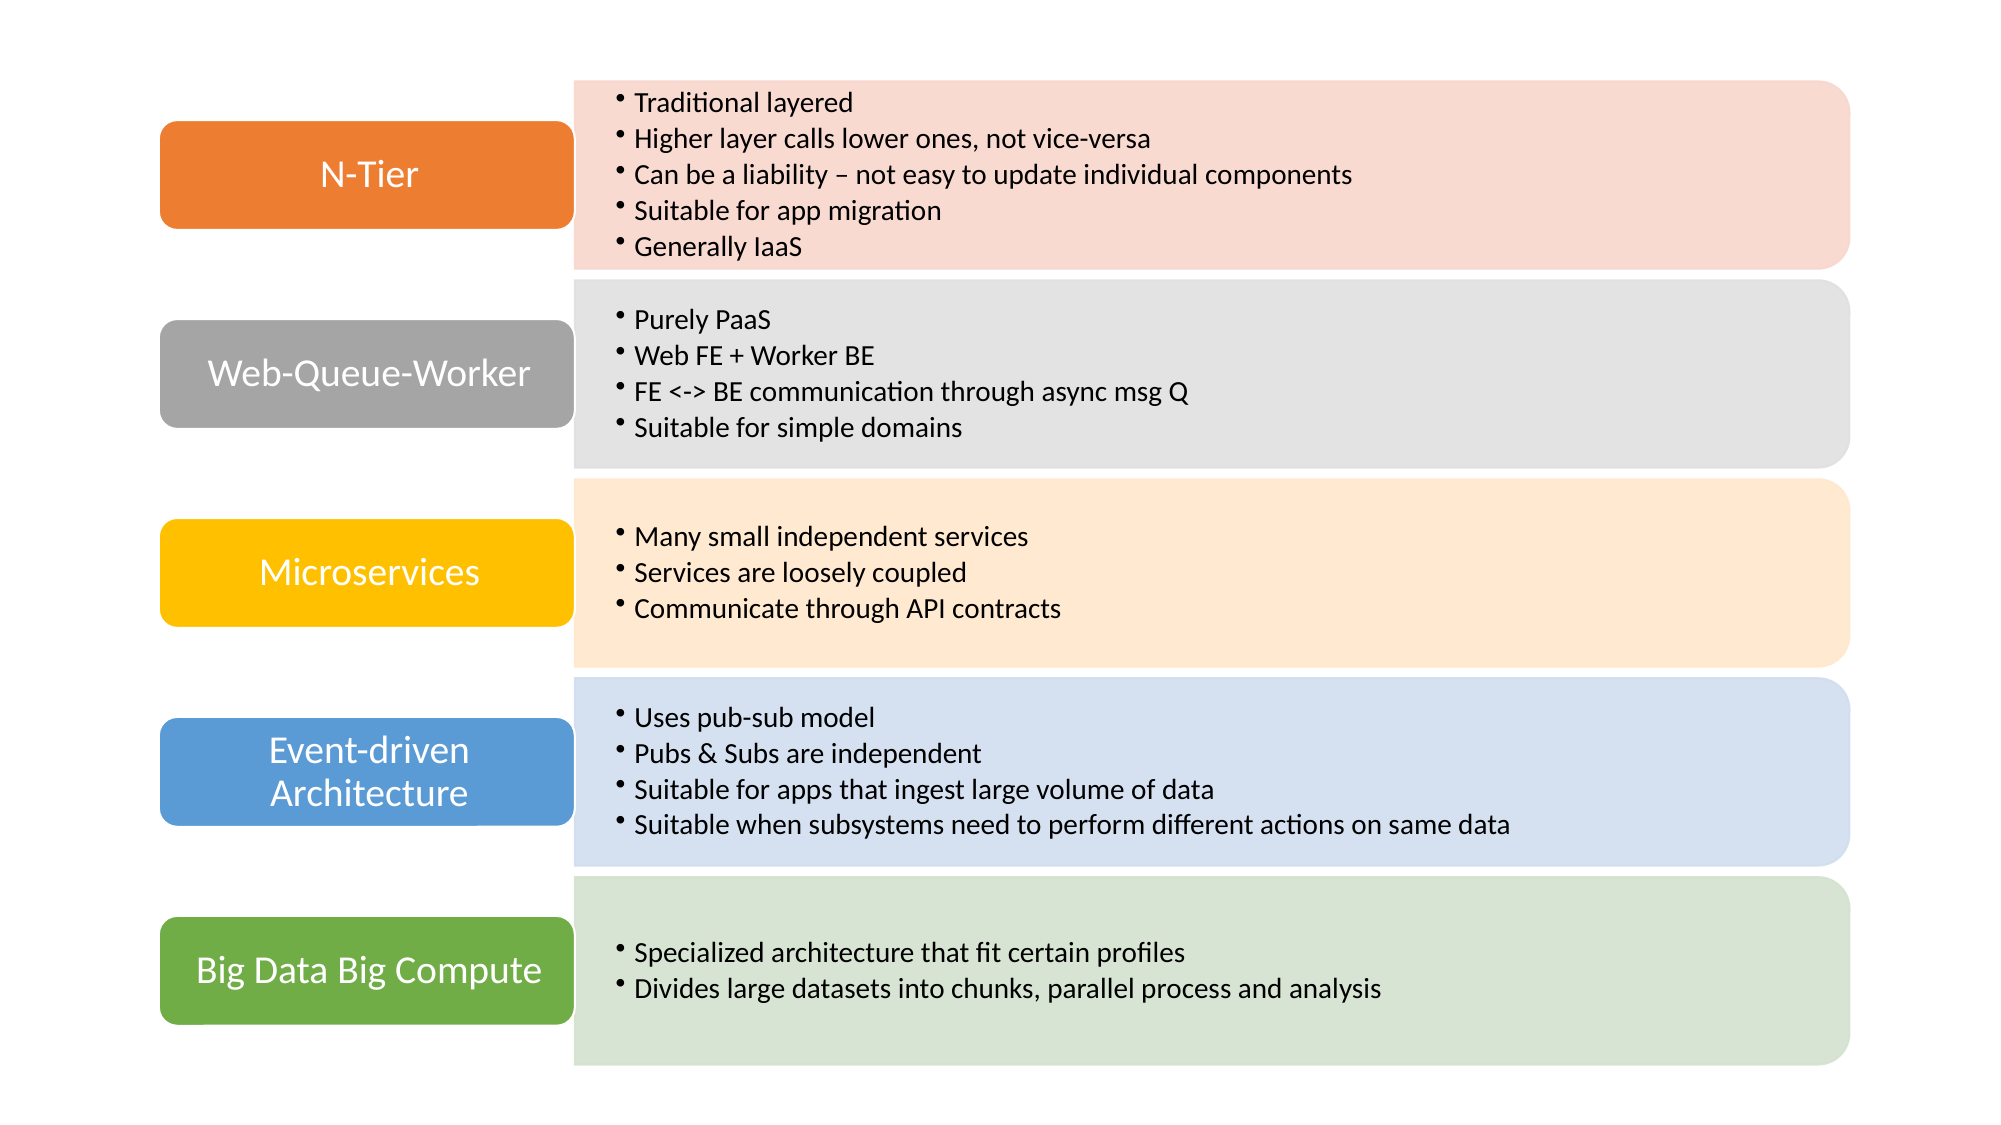

Traditional layered
Higher layer calls lower ones, not vice-versa
Can be a liability – not easy to update individual components
Suitable for app migration
Generally IaaS
N-Tier
Purely PaaS
Web FE + Worker BE
FE <-> BE communication through async msg Q
Suitable for simple domains
Web-Queue-Worker
Many small independent services
Services are loosely coupled
Communicate through API contracts
Microservices
Uses pub-sub model
Pubs & Subs are independent
Suitable for apps that ingest large volume of data
Suitable when subsystems need to perform different actions on same data
Event-driven Architecture
Specialized architecture that fit certain profiles
Divides large datasets into chunks, parallel process and analysis
Big Data Big Compute